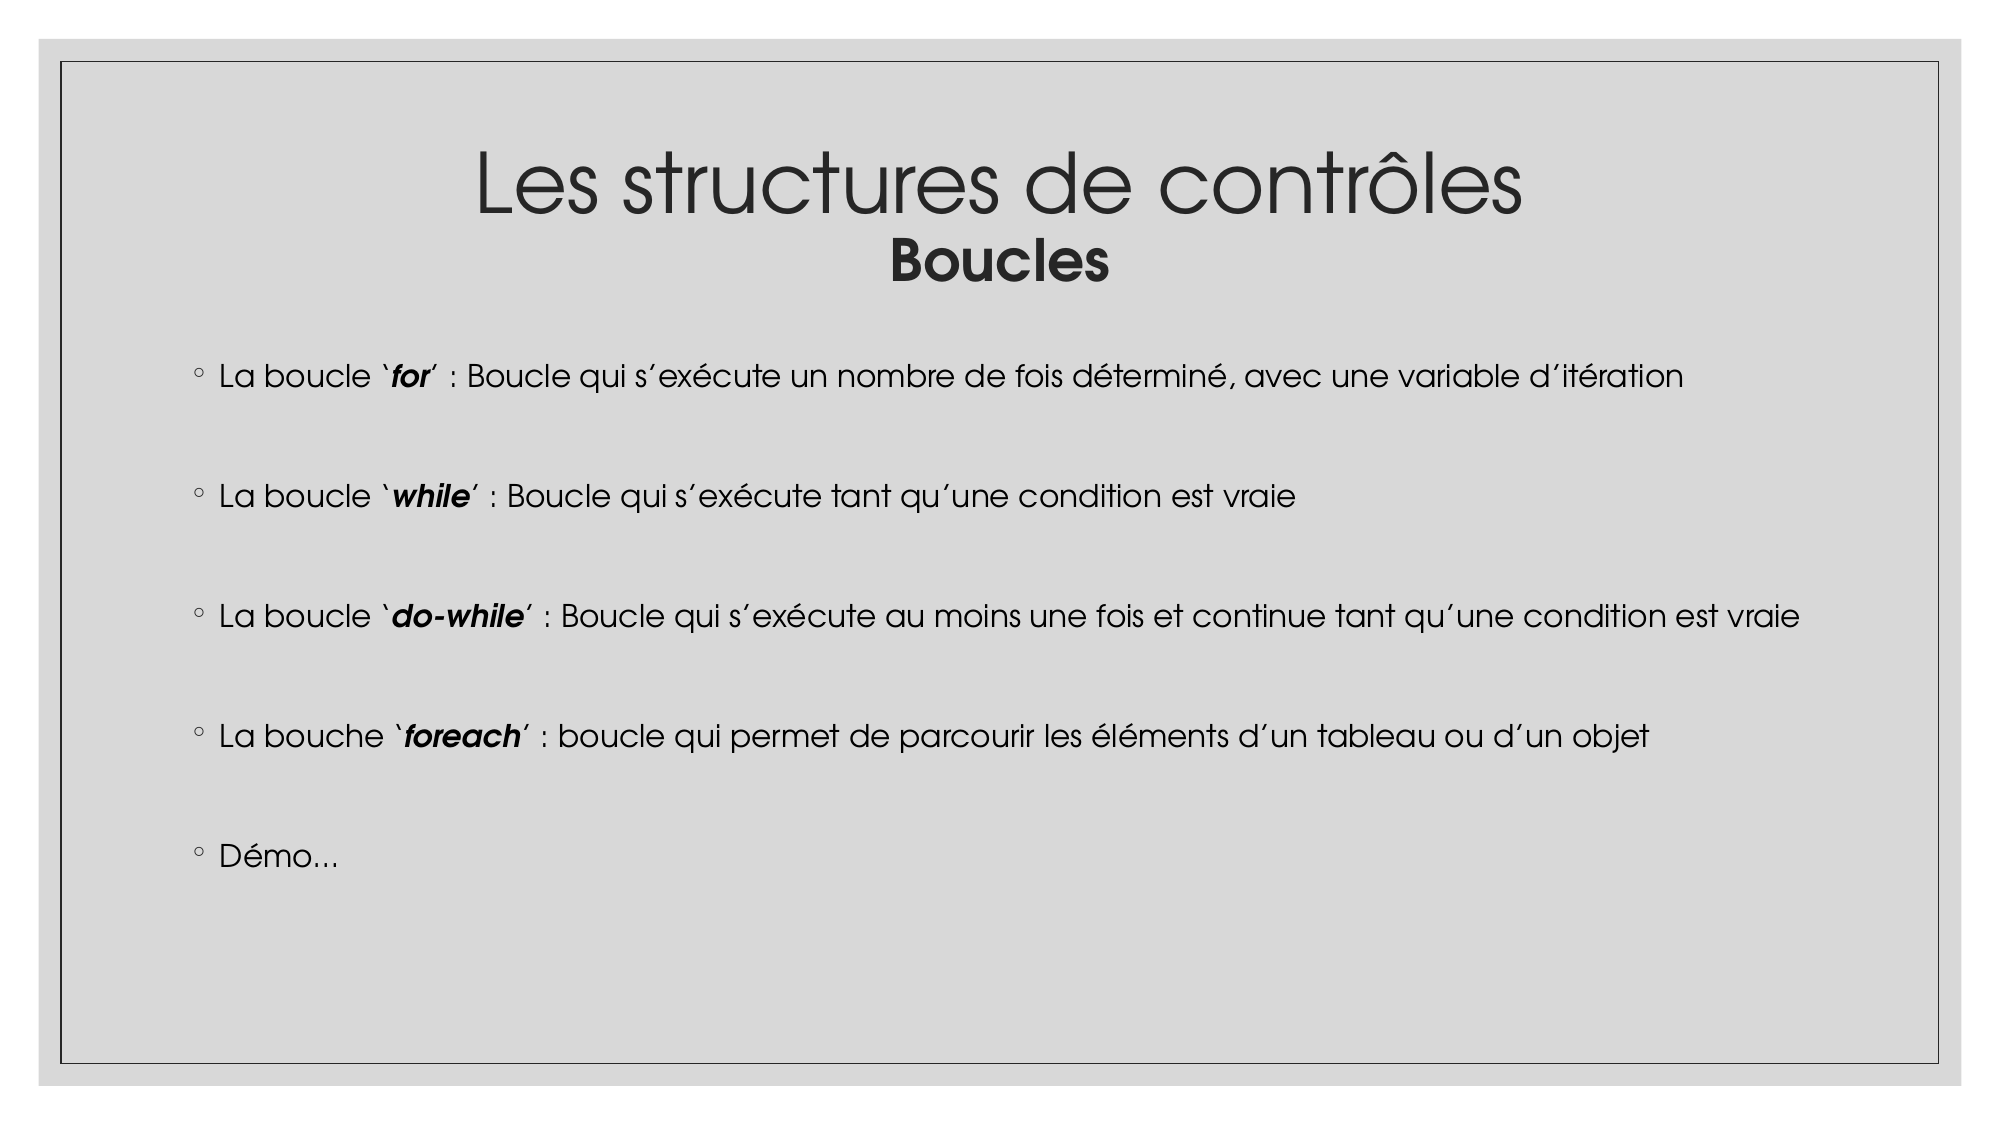

# Les structures de contrôles Boucles
La boucle ‘for’ : Boucle qui s’exécute un nombre de fois déterminé, avec une variable d’itération

La boucle ‘while’ : Boucle qui s’exécute tant qu’une condition est vraie

La boucle ‘do-while’ : Boucle qui s’exécute au moins une fois et continue tant qu’une condition est vraie

La bouche ‘foreach’ : boucle qui permet de parcourir les éléments d’un tableau ou d’un objet

Démo…